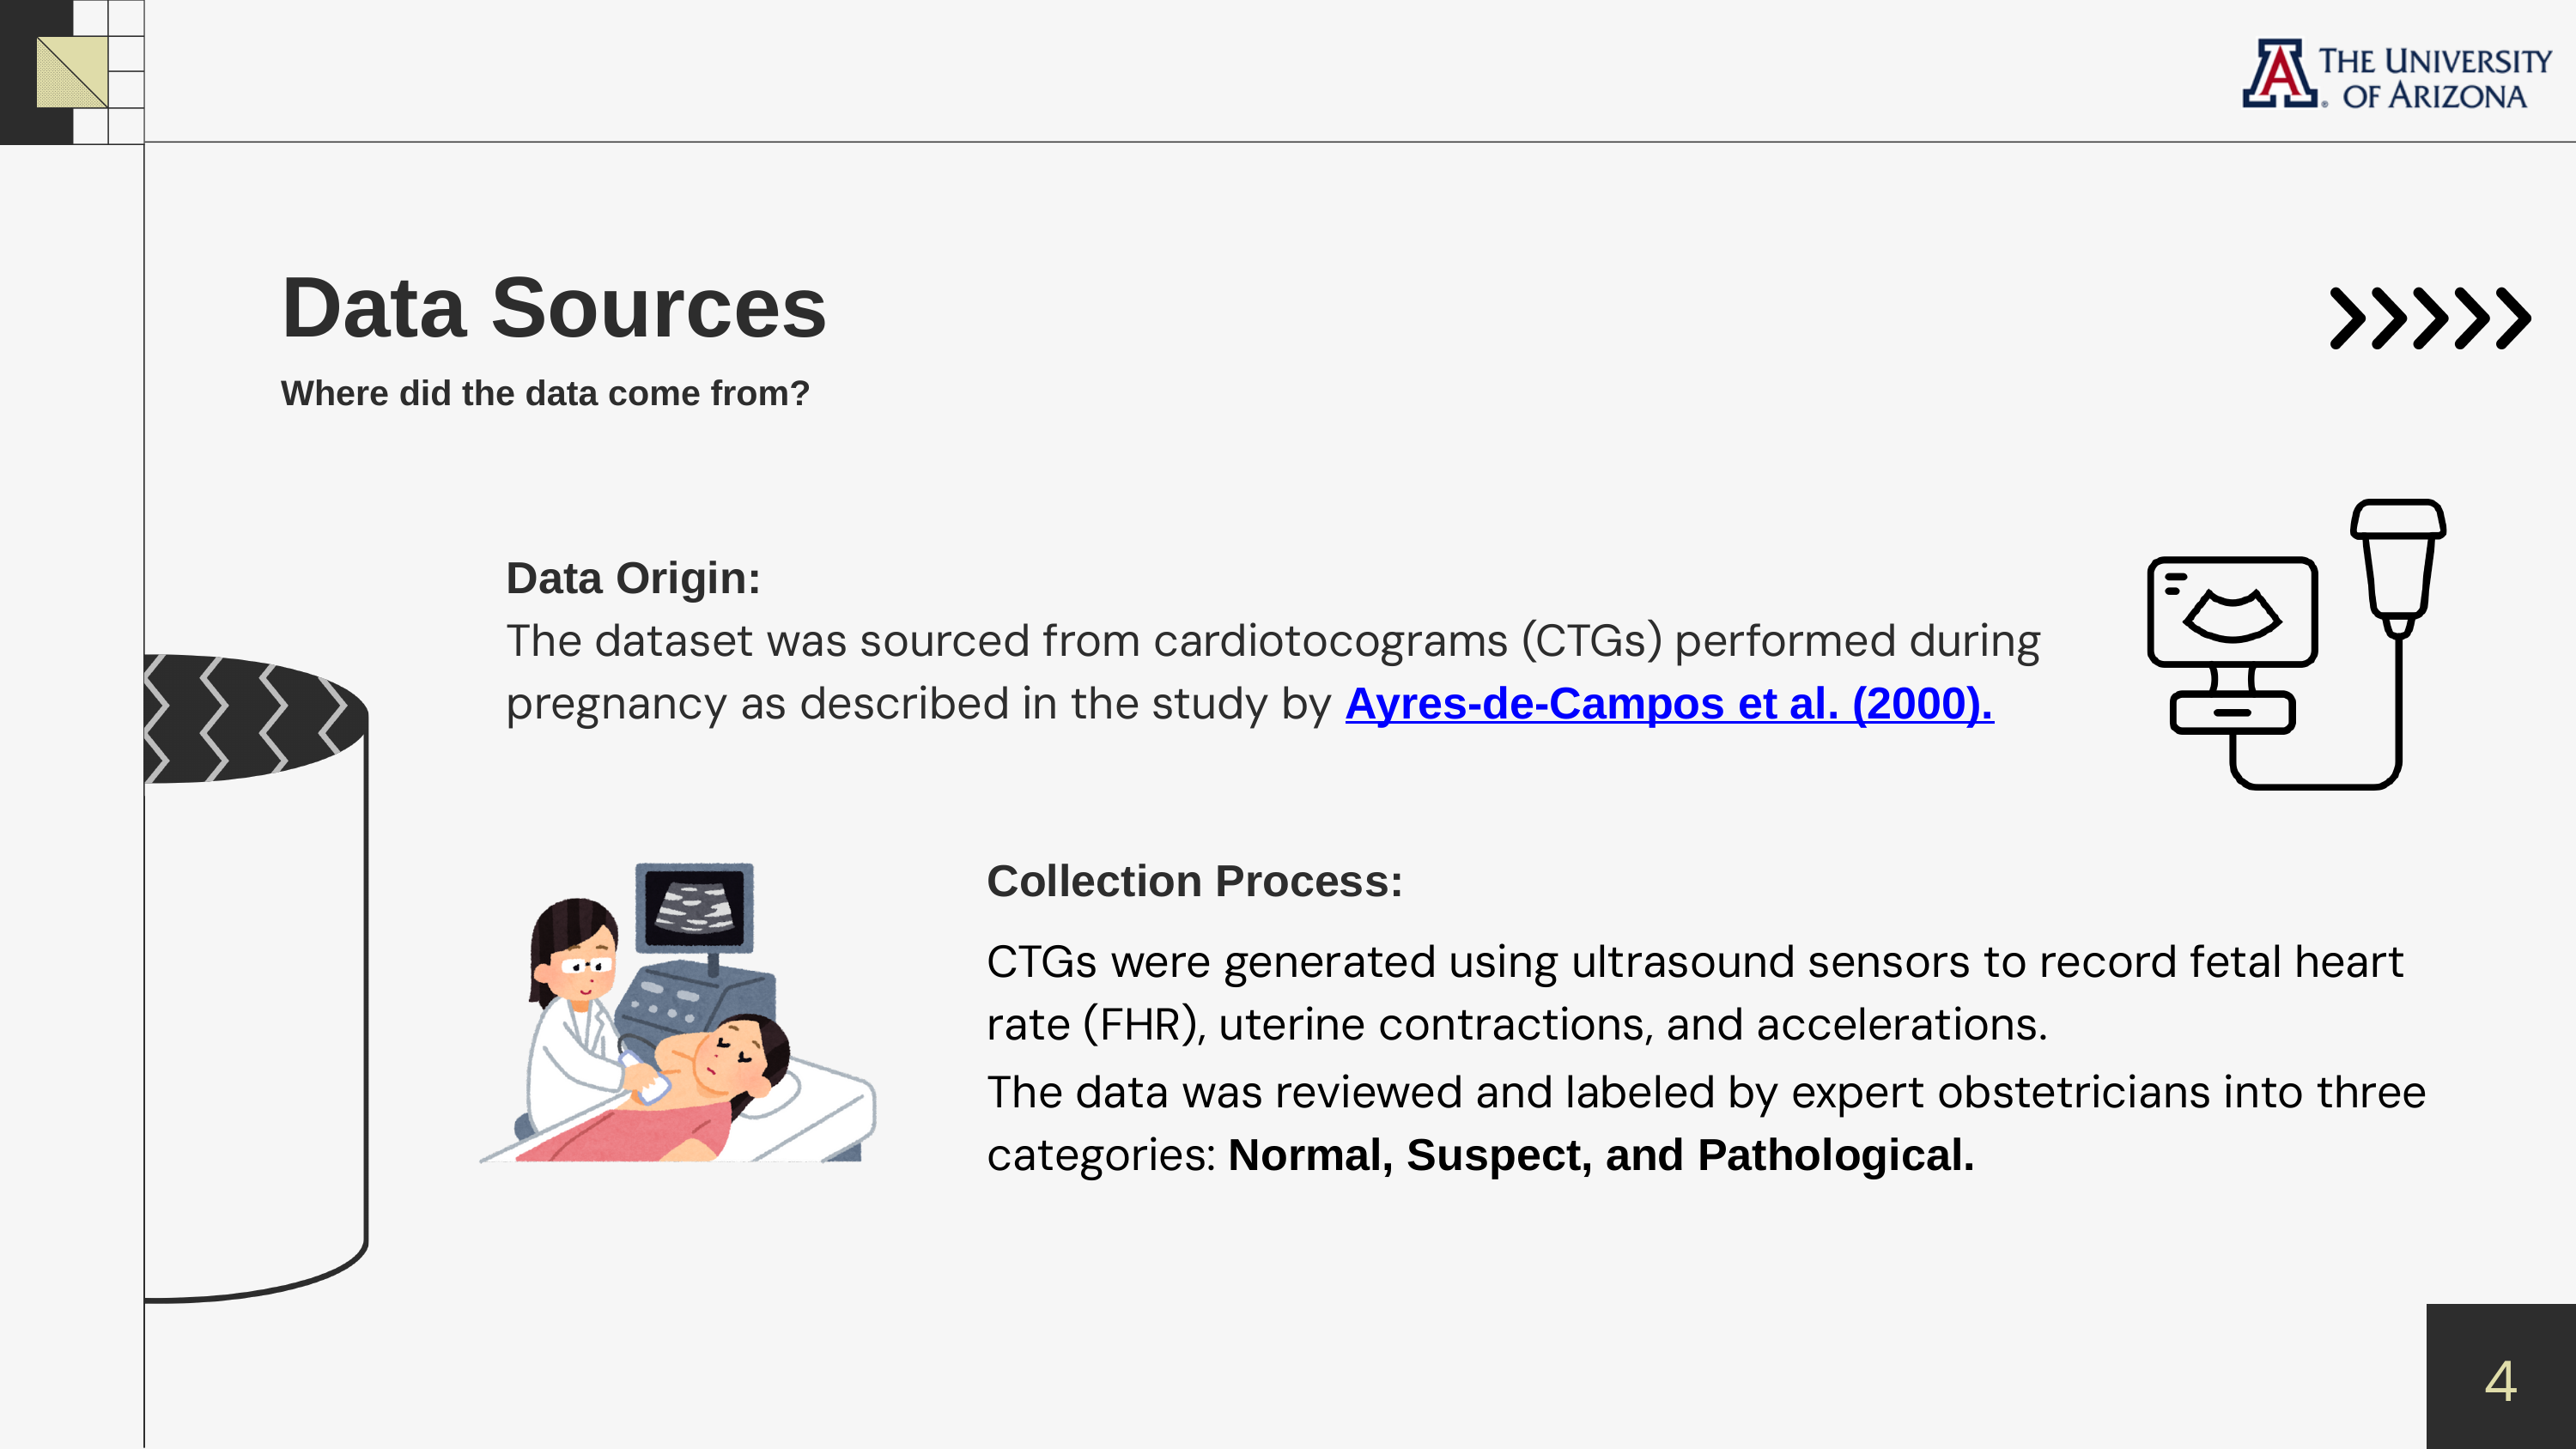

Data Sources

Where did the data come from?

Data Origin:
The dataset was sourced from cardiotocograms (CTGs) performed during pregnancy as described in the study by Ayres-de-Campos et al. (2000).

Collection Process:

CTGs were generated using ultrasound sensors to record fetal heart rate (FHR), uterine contractions, and accelerations.
The data was reviewed and labeled by expert obstetricians into three categories: Normal, Suspect, and Pathological.

4